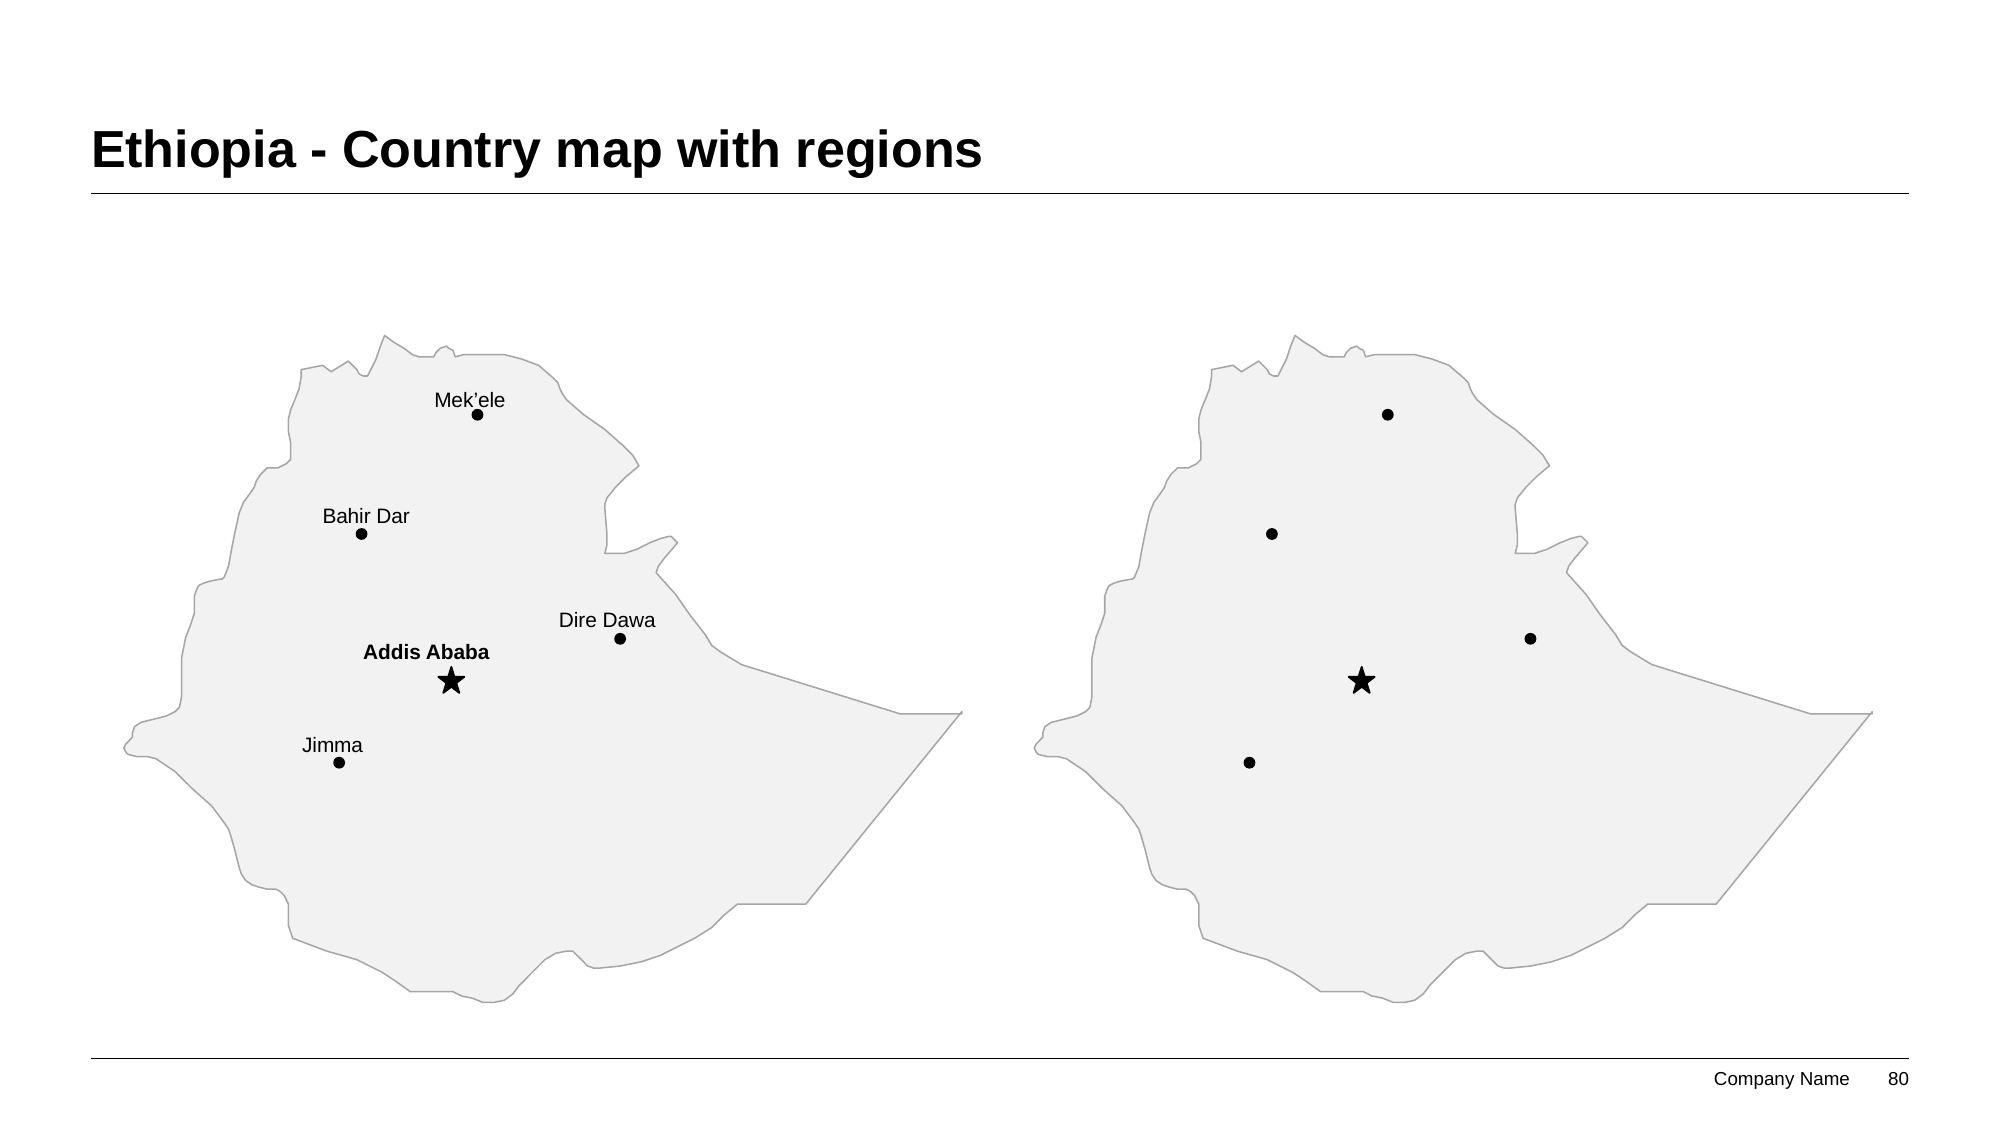

# Ethiopia - Country map with regions

Mek’ele

Bahir Dar

Dire Dawa

Addis Ababa

Jimma